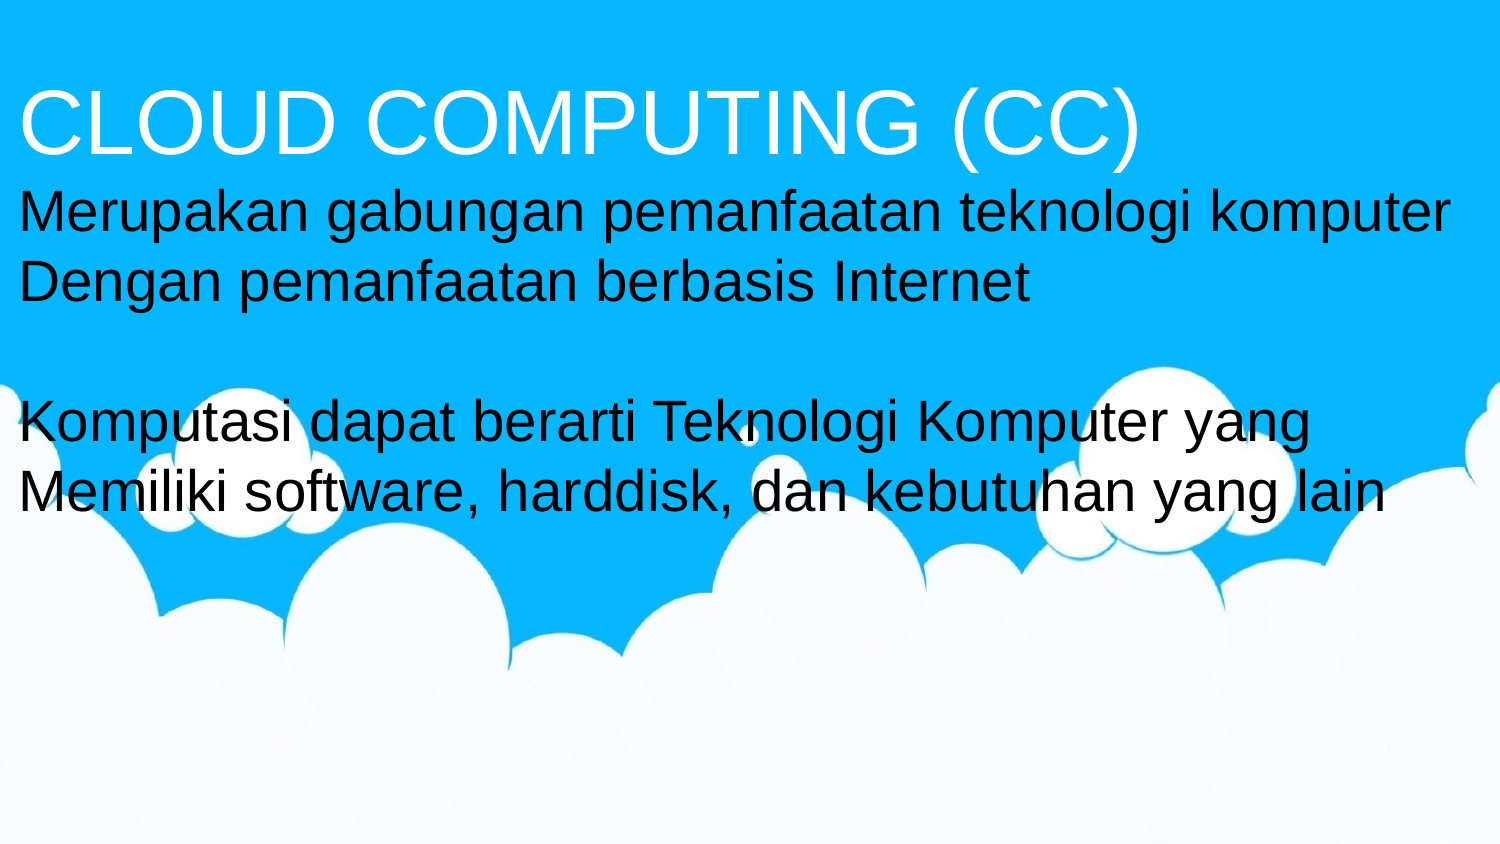

CLOUD COMPUTING (CC)
Merupakan gabungan pemanfaatan teknologi komputer
Dengan pemanfaatan berbasis Internet

Komputasi dapat berarti Teknologi Komputer yang
Memiliki software, harddisk, dan kebutuhan yang lain